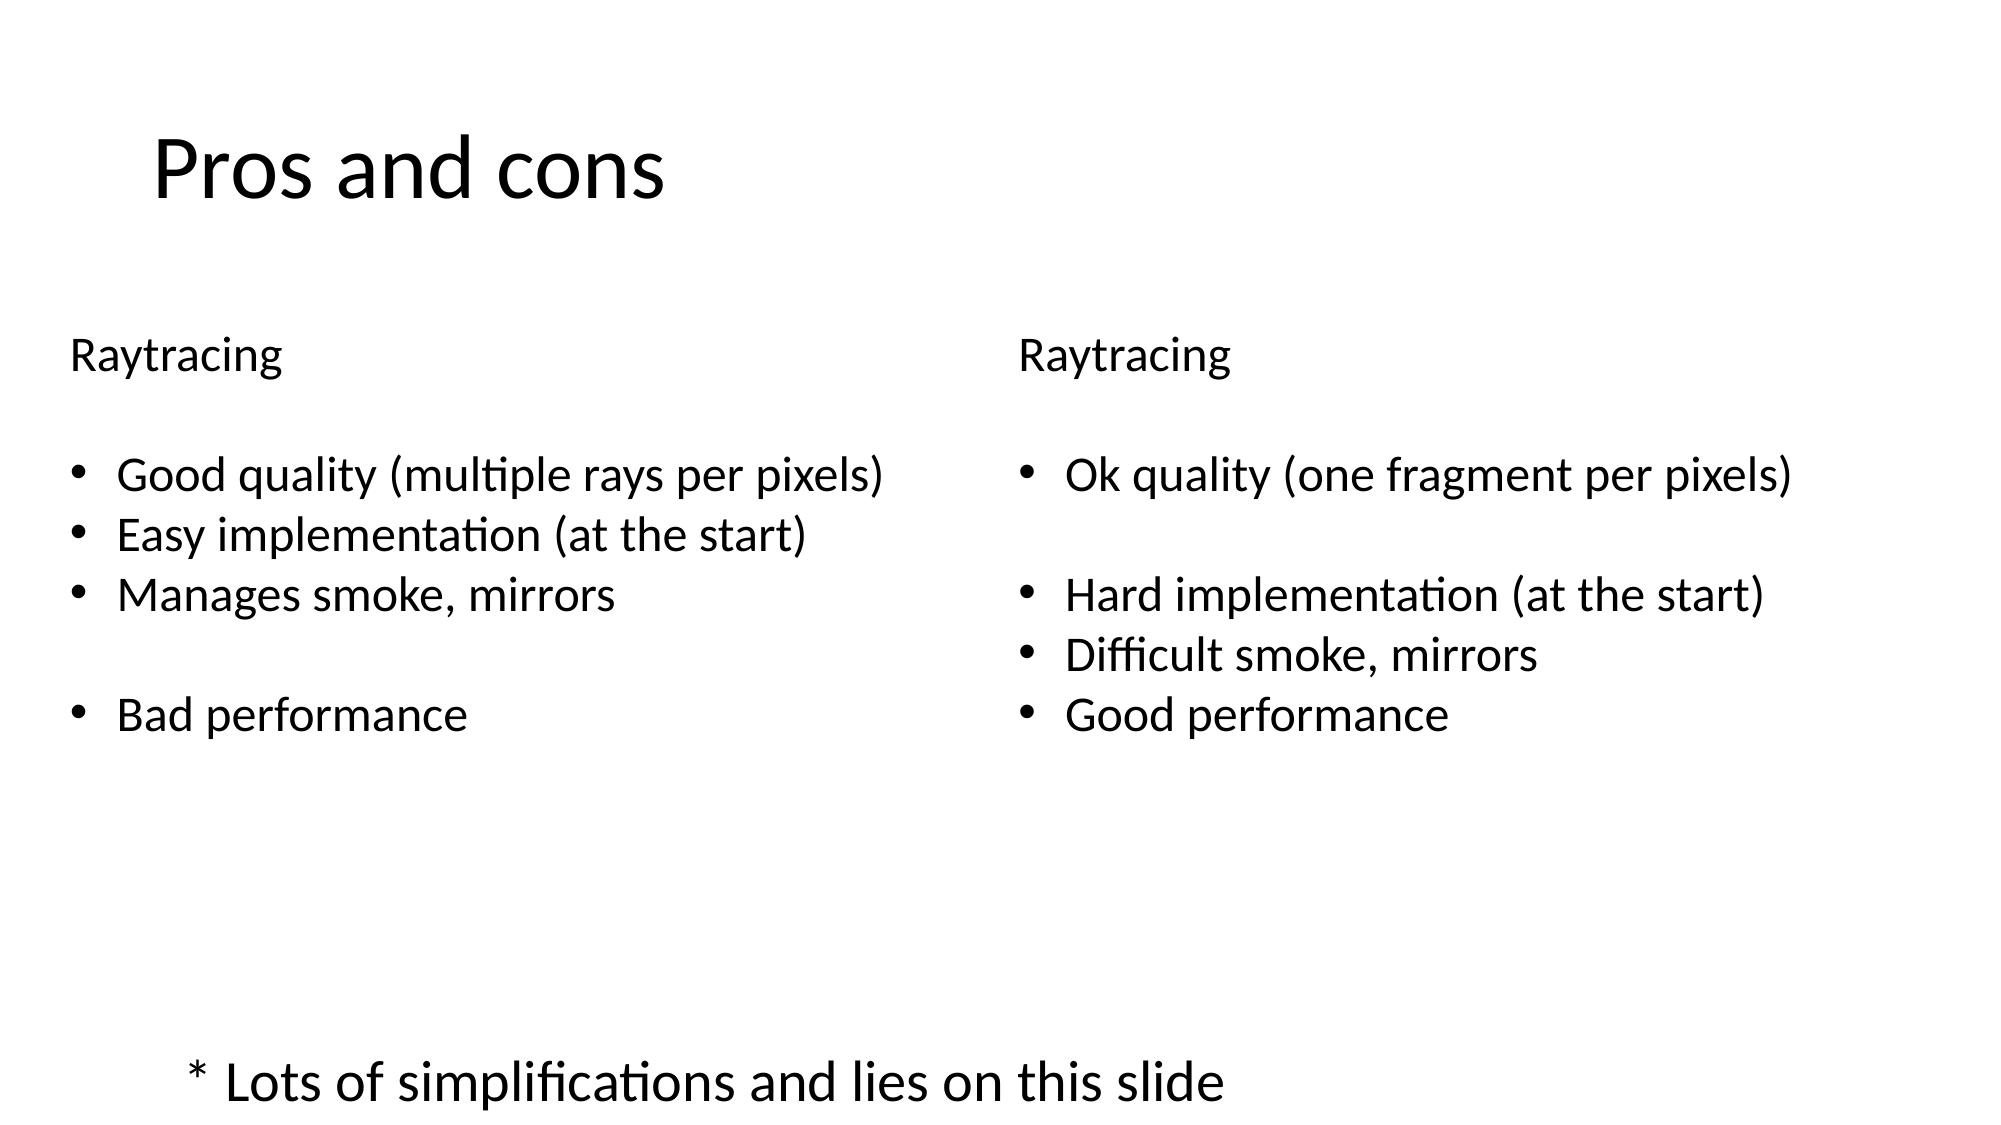

# Pros and cons
Raytracing

Good quality (multiple rays per pixels)
Easy implementation (at the start)
Manages smoke, mirrors

Bad performance
Raytracing

Ok quality (one fragment per pixels)

Hard implementation (at the start)
Difficult smoke, mirrors
Good performance
* Lots of simplifications and lies on this slide